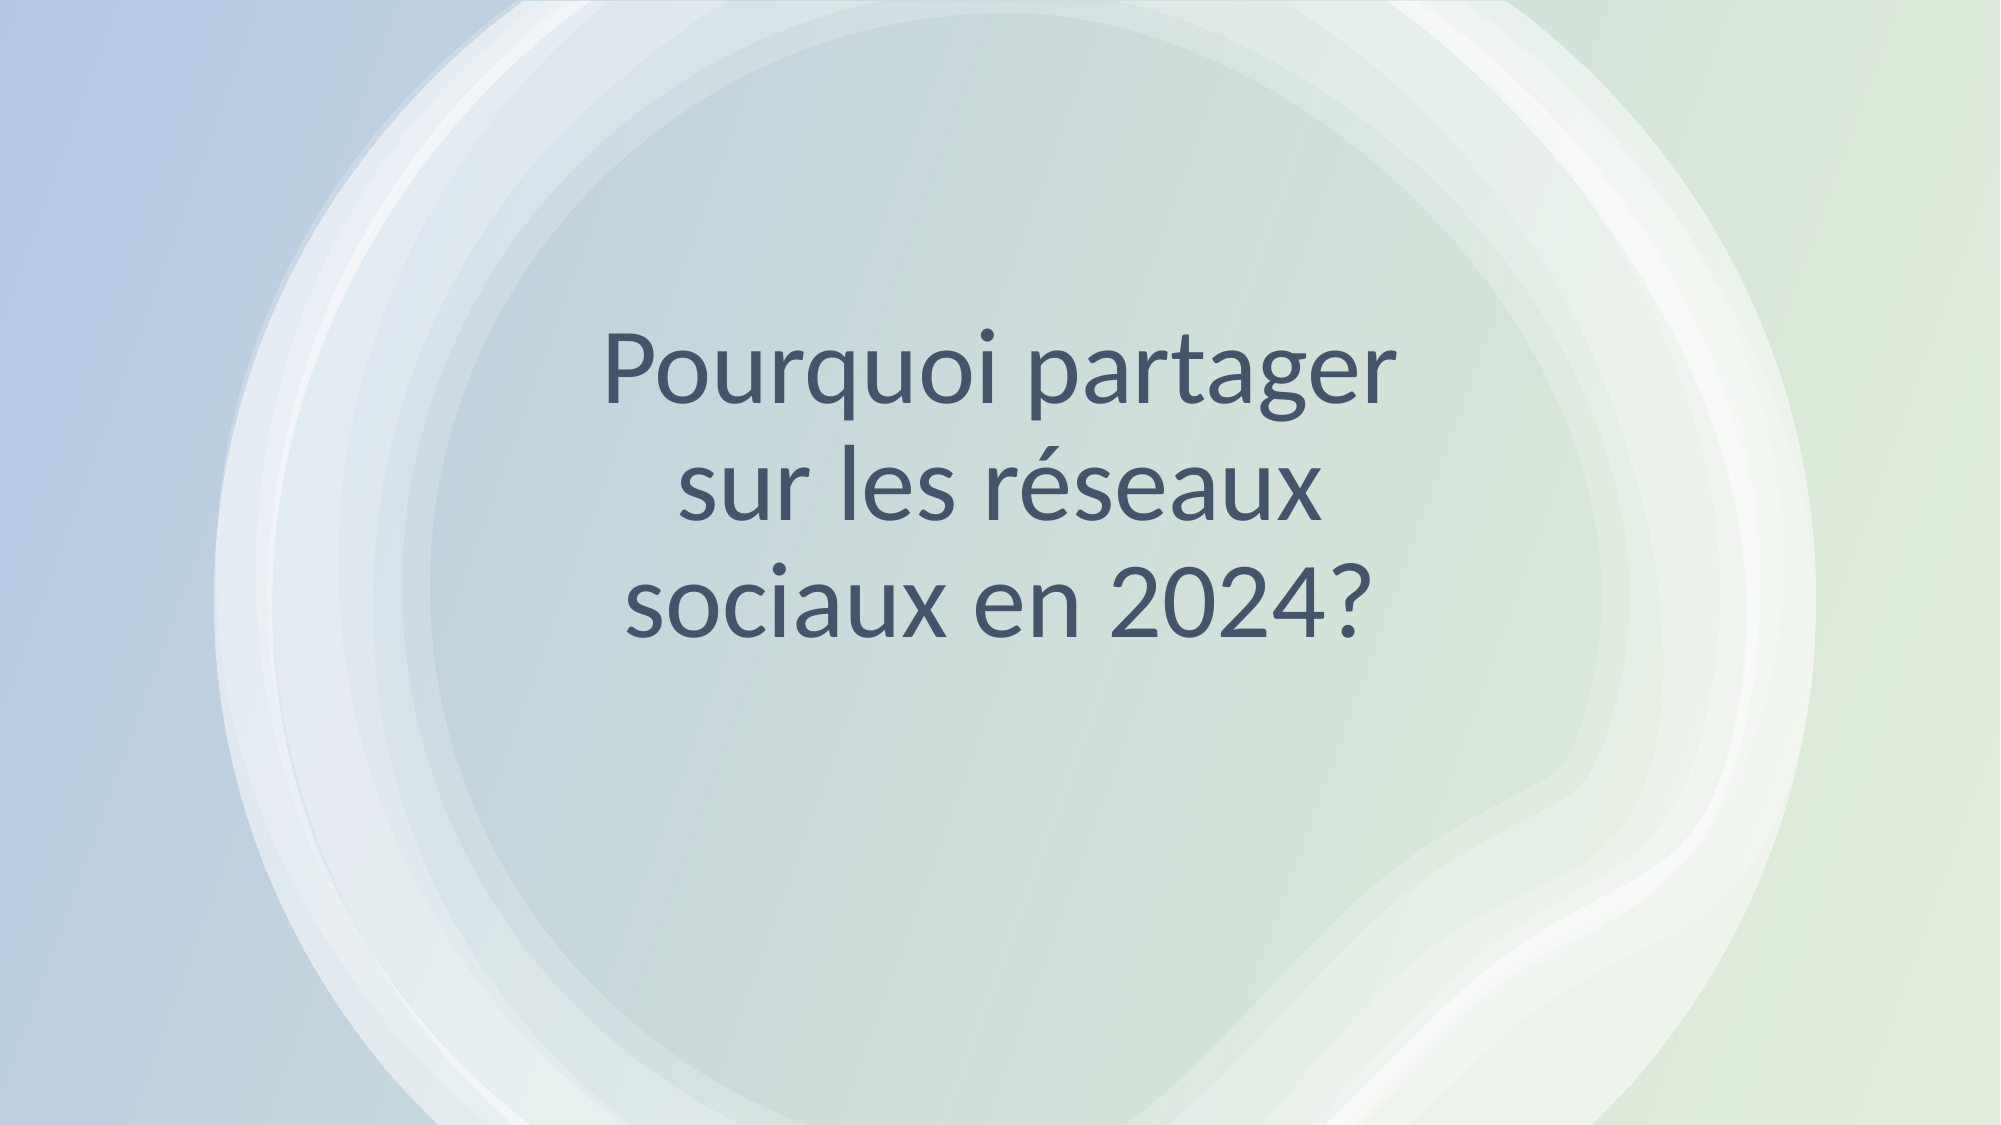

# Pourquoi partager sur les réseaux sociaux en 2024?